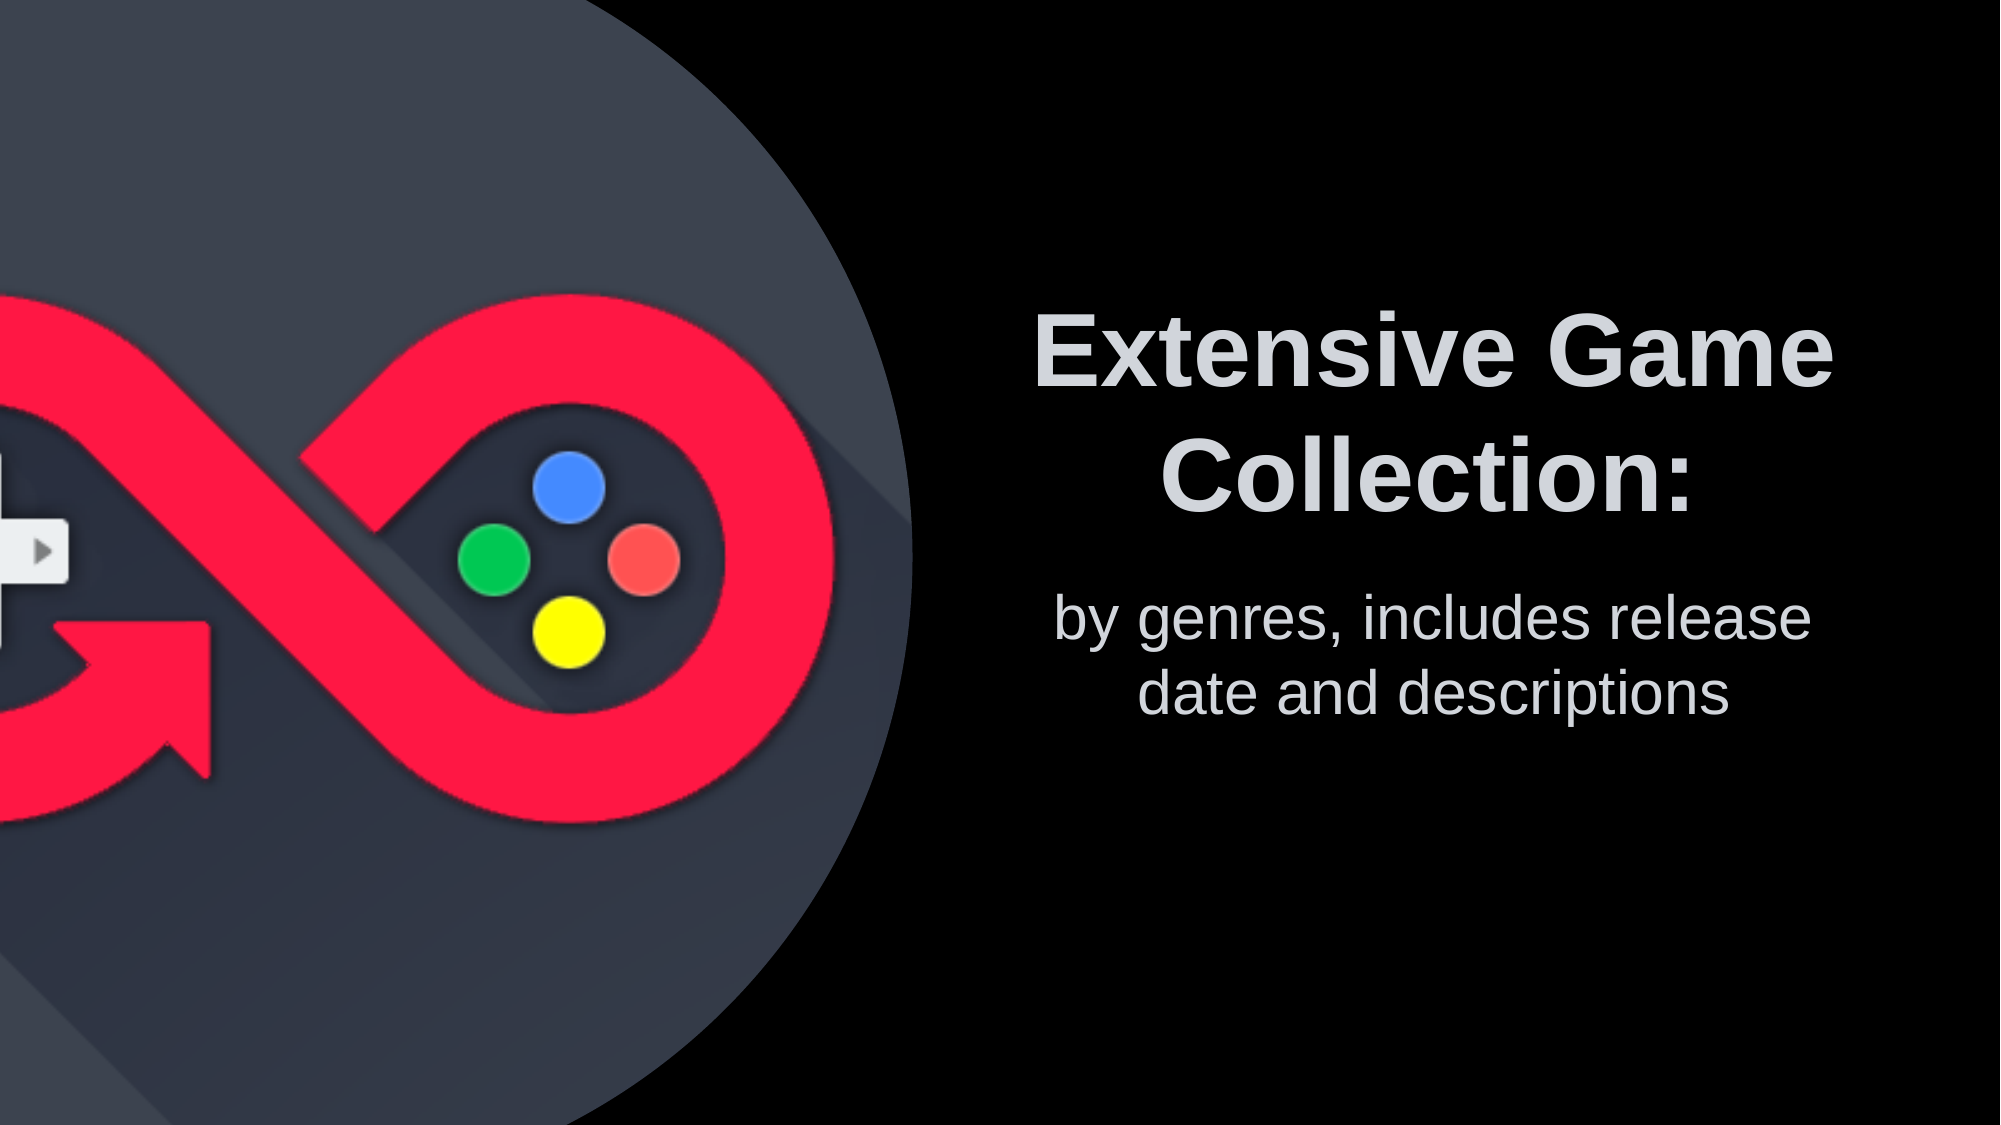

Extensive Game Collection:

by genres, includes release date and descriptions